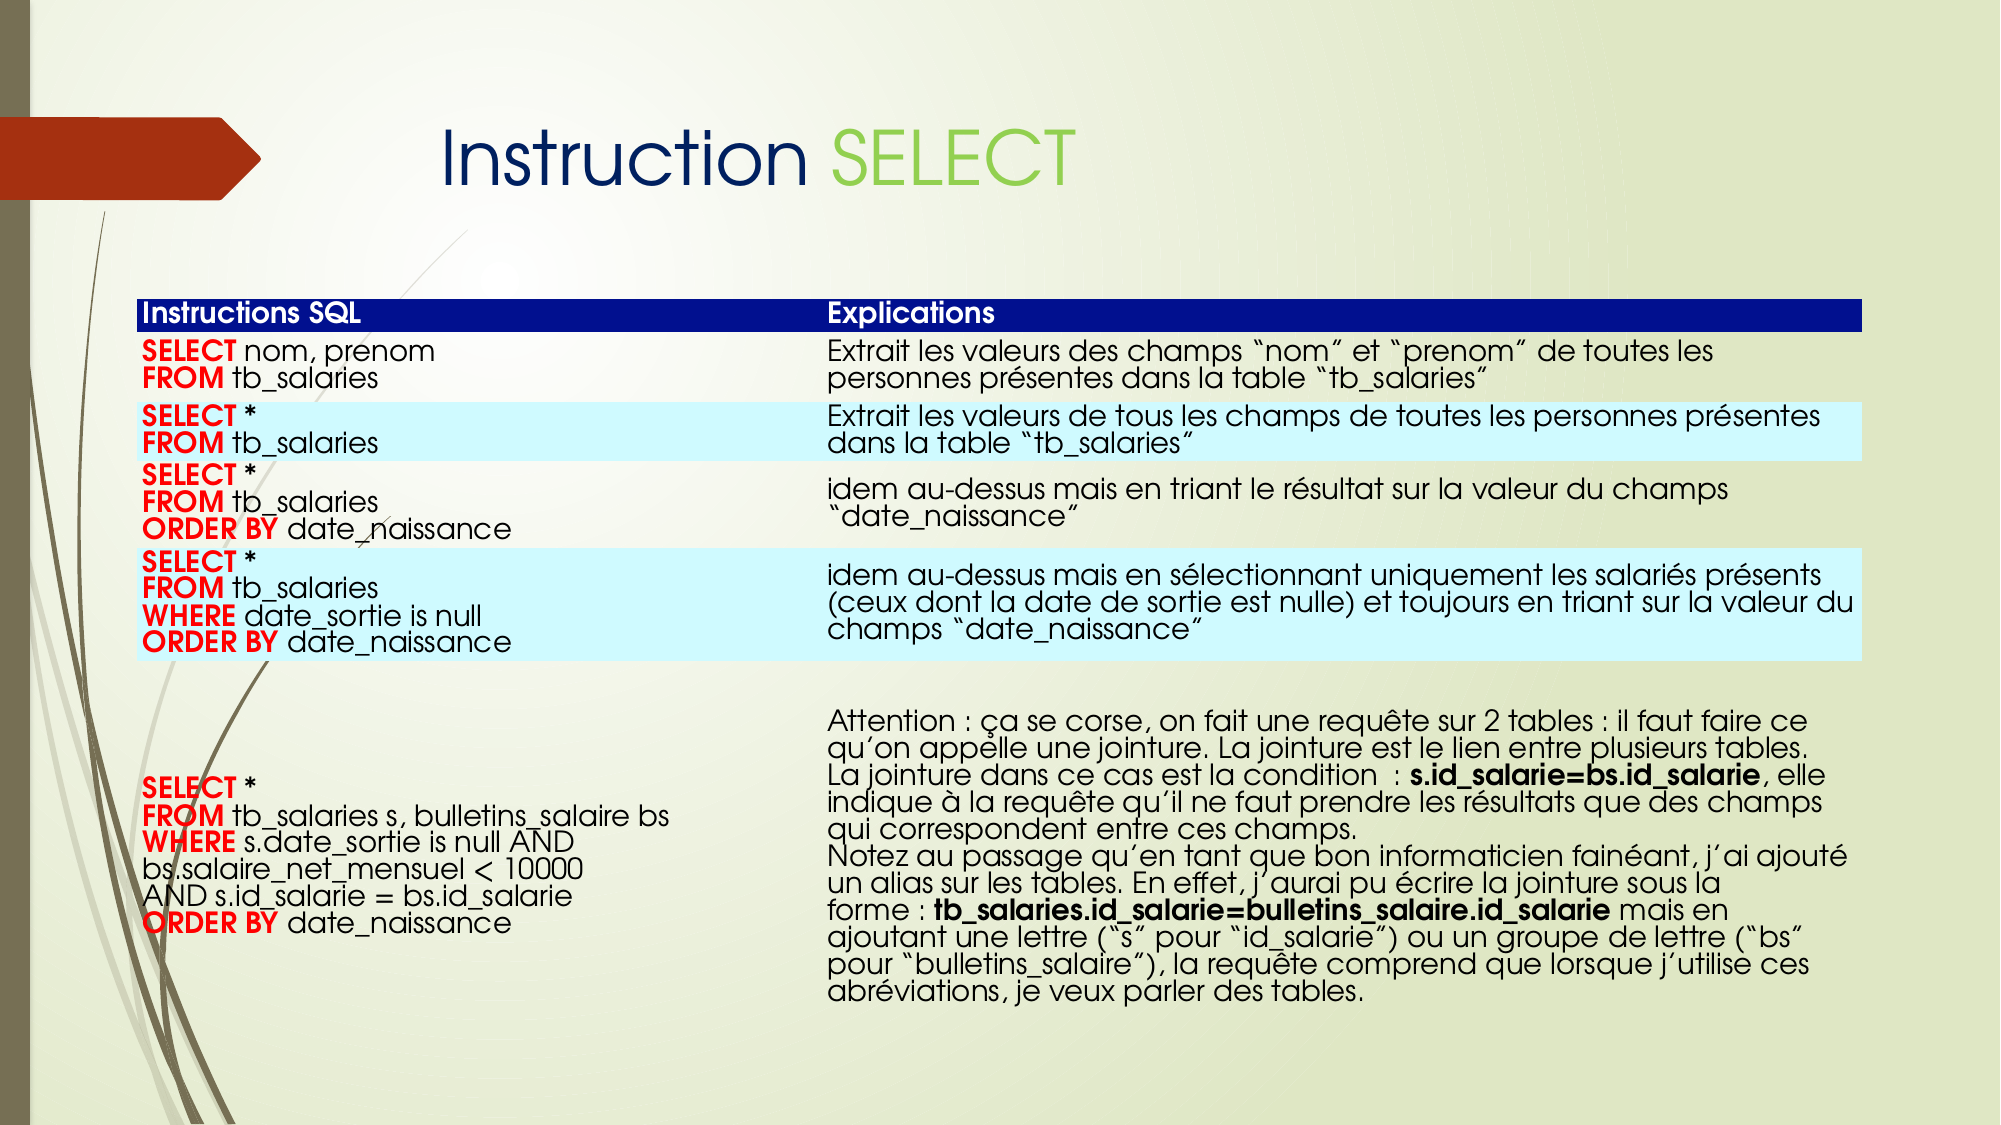

# Instruction SELECT
| Instructions SQL | Explications |
| --- | --- |
| SELECT nom, prenom FROM tb\_salaries | Extrait les valeurs des champs “nom” et “prenom” de toutes les personnes présentes dans la table “tb\_salaries” |
| SELECT \* FROM tb\_salaries | Extrait les valeurs de tous les champs de toutes les personnes présentes dans la table “tb\_salaries” |
| SELECT \* FROM tb\_salaries  ORDER BY date\_naissance | idem au-dessus mais en triant le résultat sur la valeur du champs “date\_naissance” |
| SELECT \* FROM tb\_salaries  WHERE date\_sortie is null ORDER BY date\_naissance | idem au-dessus mais en sélectionnant uniquement les salariés présents (ceux dont la date de sortie est nulle) et toujours en triant sur la valeur du champs “date\_naissance” |
| SELECT \* FROM tb\_salaries s, bulletins\_salaire bs WHERE s.date\_sortie is null AND bs.salaire\_net\_mensuel < 10000 AND s.id\_salarie = bs.id\_salarie ORDER BY date\_naissance | Attention : ça se corse, on fait une requête sur 2 tables : il faut faire ce qu’on appelle une jointure. La jointure est le lien entre plusieurs tables. La jointure dans ce cas est la condition  : s.id\_salarie=bs.id\_salarie, elle indique à la requête qu’il ne faut prendre les résultats que des champs qui correspondent entre ces champs. Notez au passage qu’en tant que bon informaticien fainéant, j’ai ajouté un alias sur les tables. En effet, j’aurai pu écrire la jointure sous la forme : tb\_salaries.id\_salarie=bulletins\_salaire.id\_salarie mais en ajoutant une lettre (“s” pour “id\_salarie”) ou un groupe de lettre (“bs” pour “bulletins\_salaire”), la requête comprend que lorsque j’utilise ces abréviations, je veux parler des tables. |